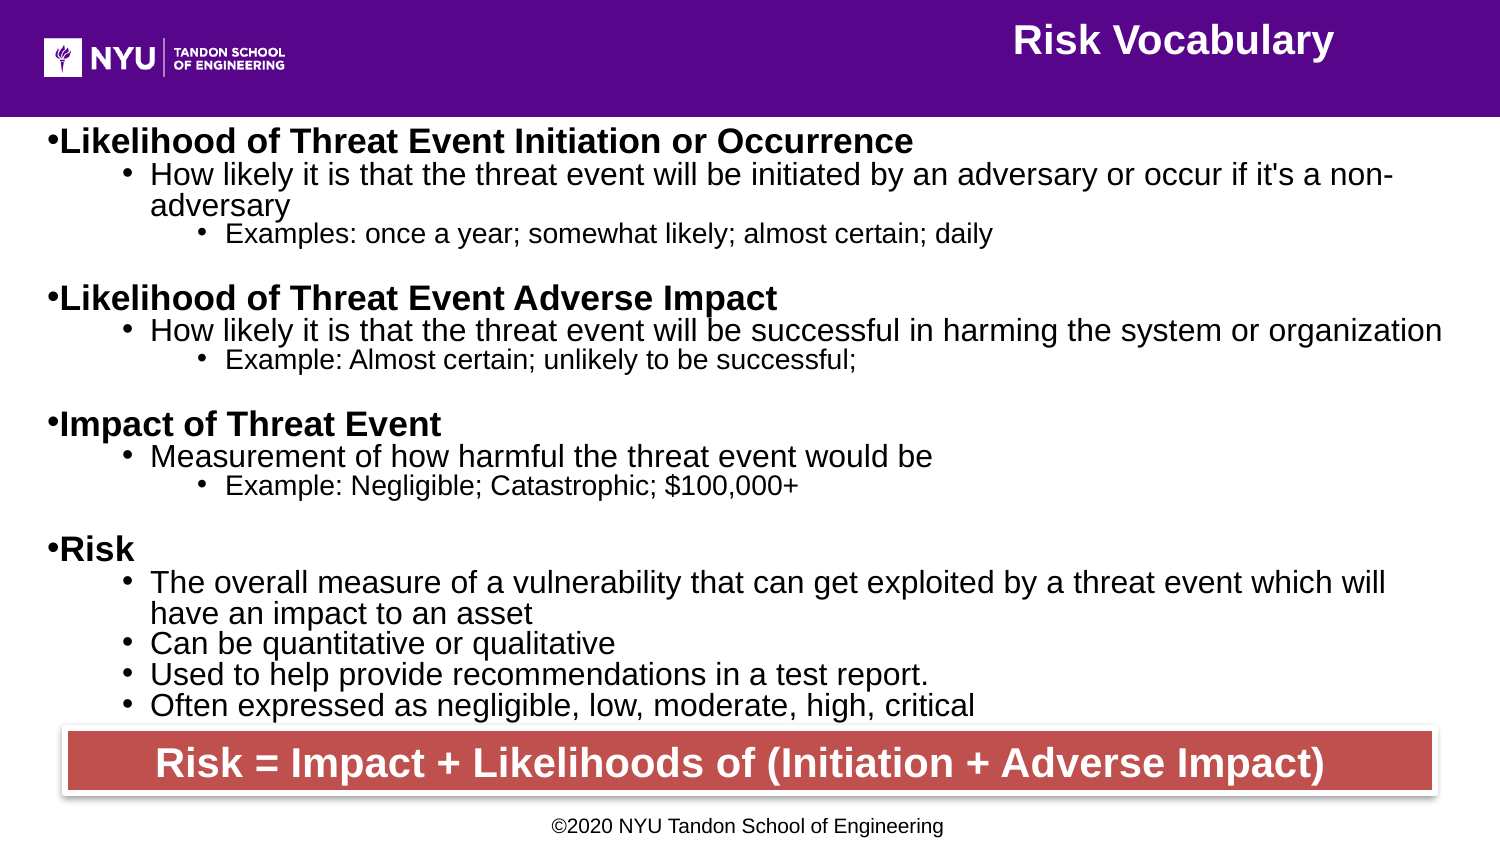

Risk Vocabulary
Likelihood of Threat Event Initiation or Occurrence
How likely it is that the threat event will be initiated by an adversary or occur if it's a non-adversary
Examples: once a year; somewhat likely; almost certain; daily

Likelihood of Threat Event Adverse Impact
How likely it is that the threat event will be successful in harming the system or organization
Example: Almost certain; unlikely to be successful;

Impact of Threat Event
Measurement of how harmful the threat event would be
Example: Negligible; Catastrophic; $100,000+

Risk
The overall measure of a vulnerability that can get exploited by a threat event which will have an impact to an asset
Can be quantitative or qualitative
Used to help provide recommendations in a test report.
Often expressed as negligible, low, moderate, high, critical

Risk = Impact + Likelihoods of (Initiation + Adverse Impact)